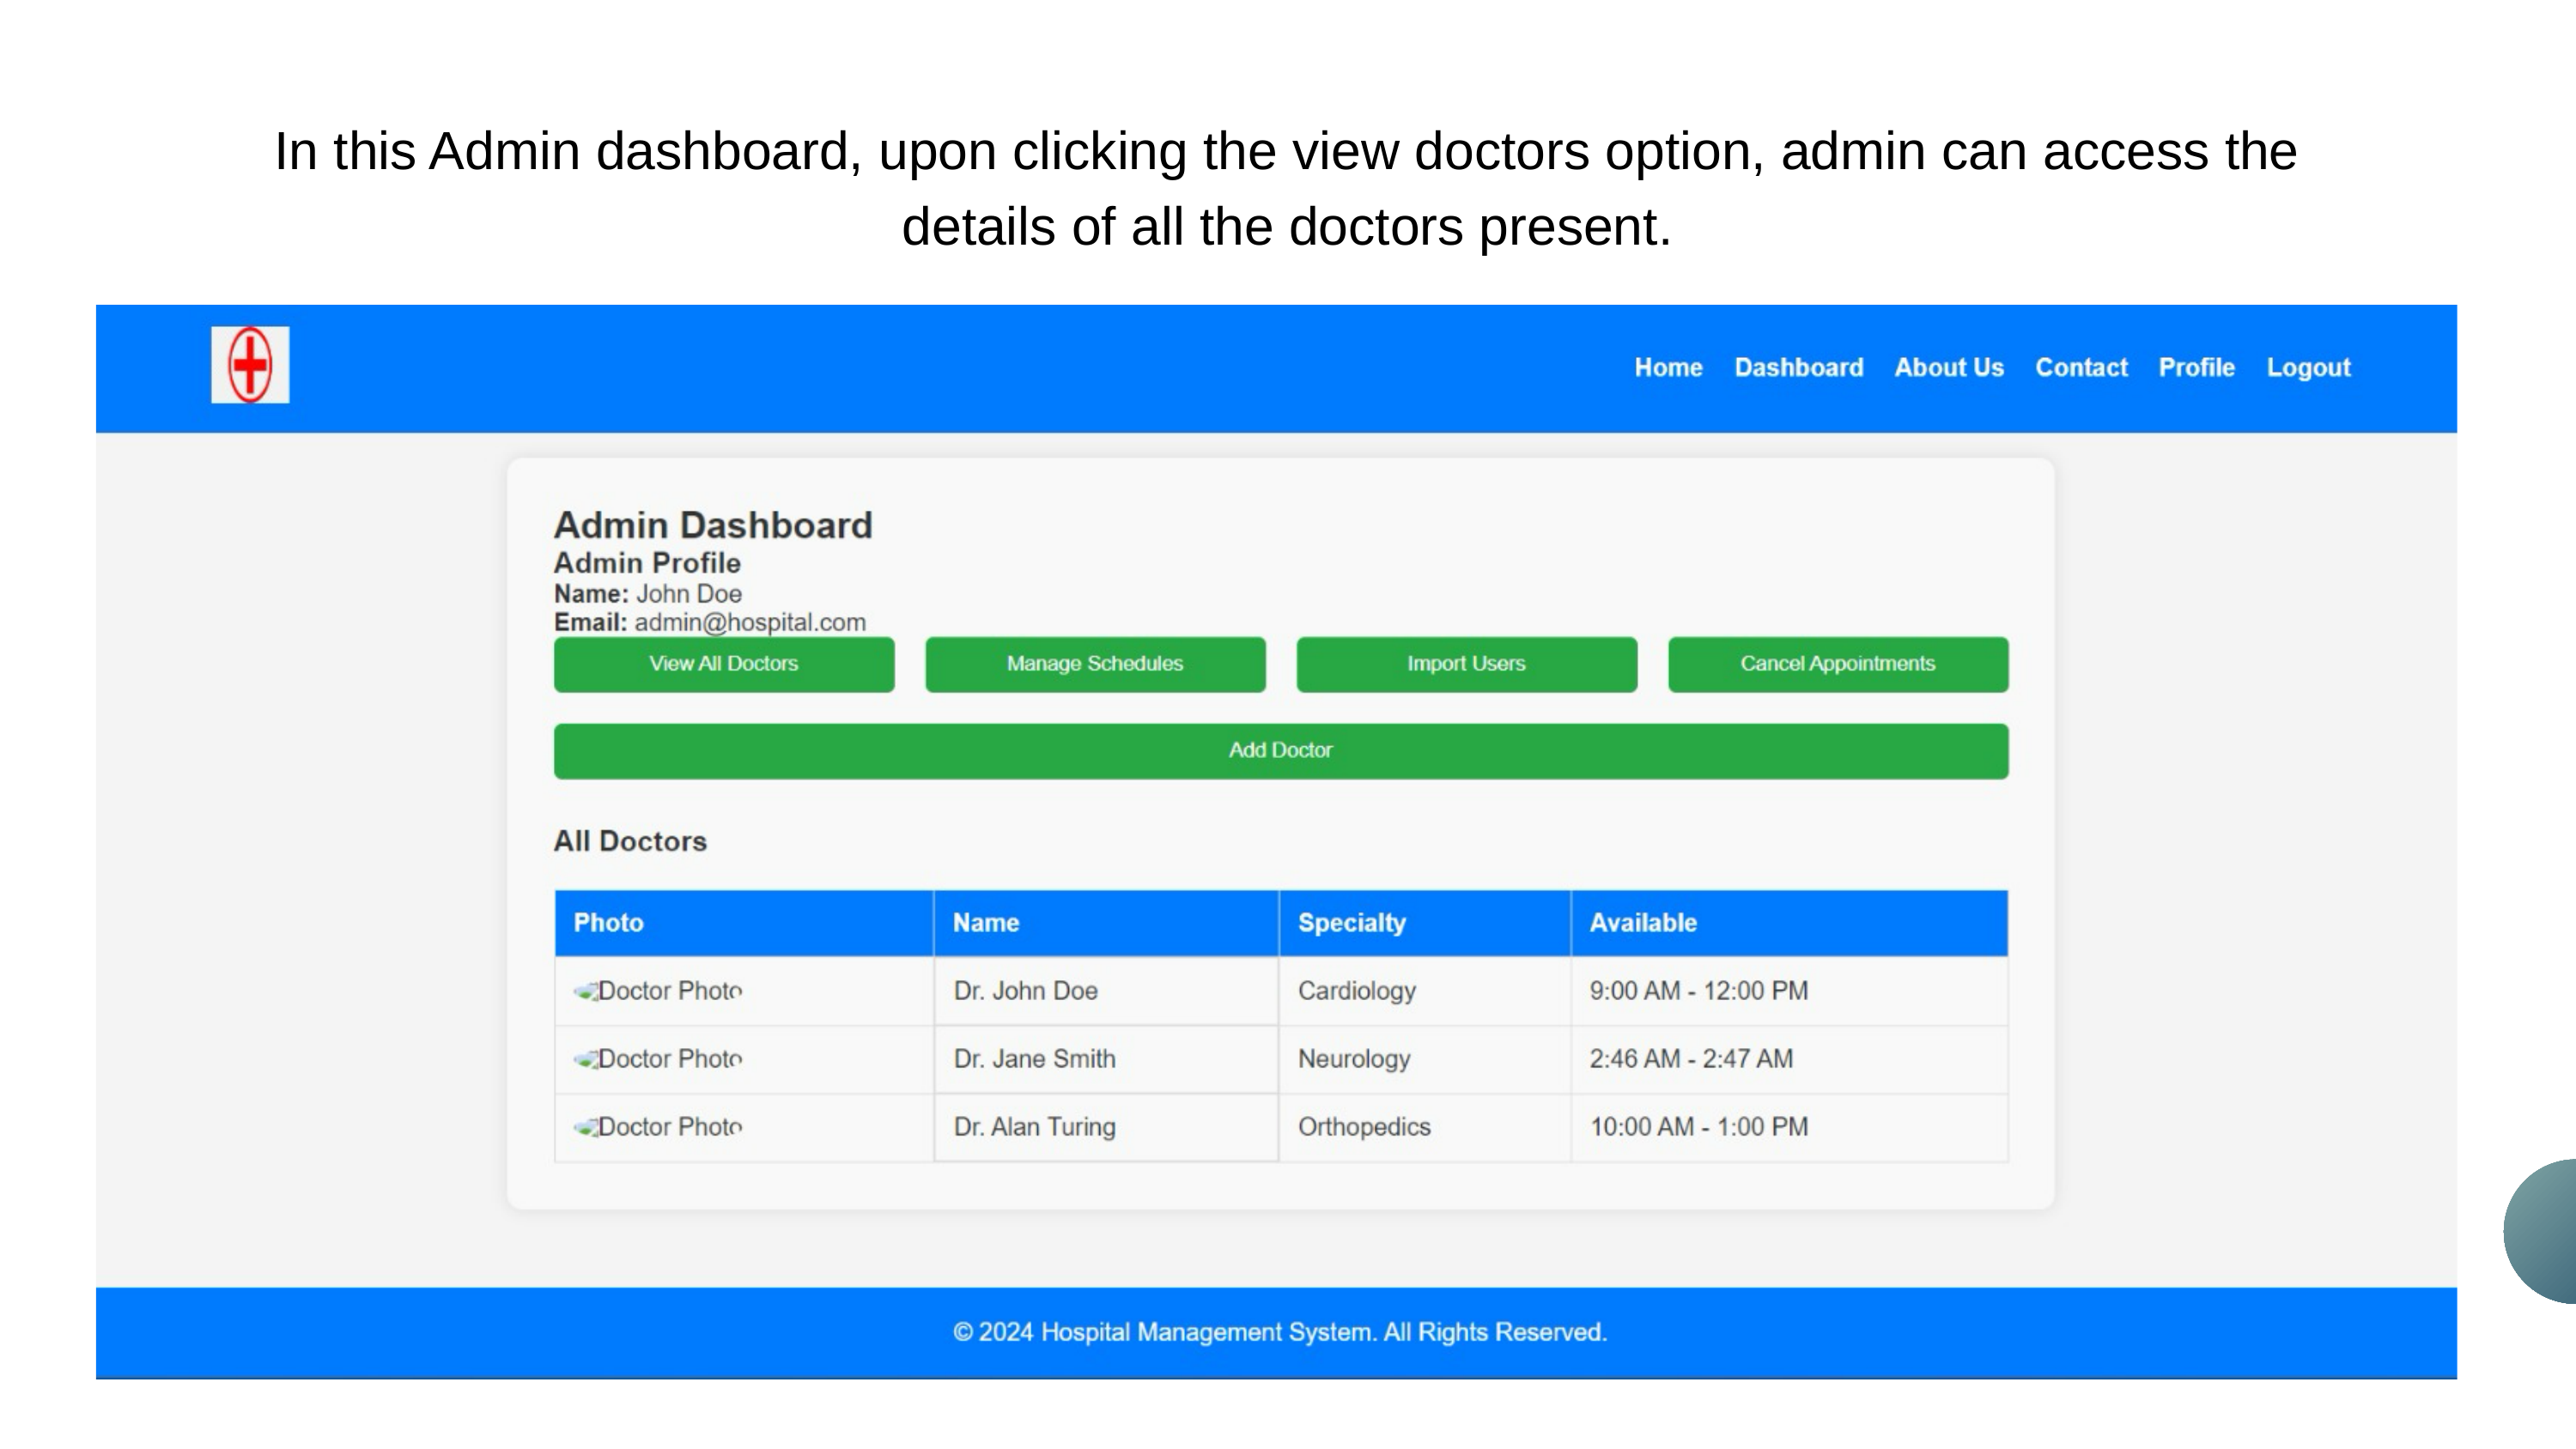

In this Admin dashboard, upon clicking the view doctors option, admin can access the details of all the doctors present.